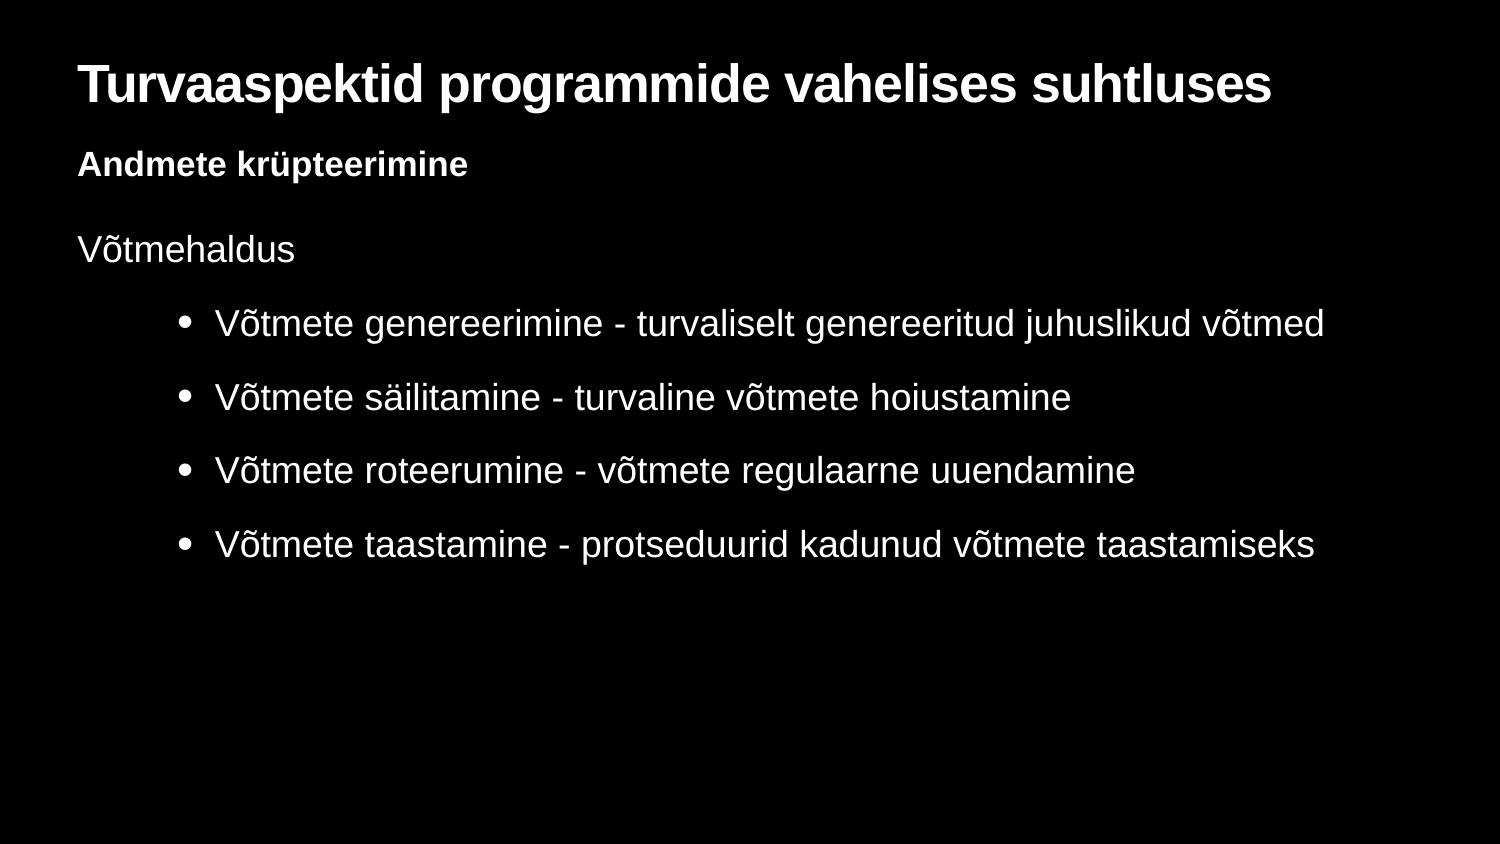

# Turvaaspektid programmide vahelises suhtluses
Andmete krüpteerimine
Võtmehaldus
Võtmete genereerimine - turvaliselt genereeritud juhuslikud võtmed
Võtmete säilitamine - turvaline võtmete hoiustamine
Võtmete roteerumine - võtmete regulaarne uuendamine
Võtmete taastamine - protseduurid kadunud võtmete taastamiseks